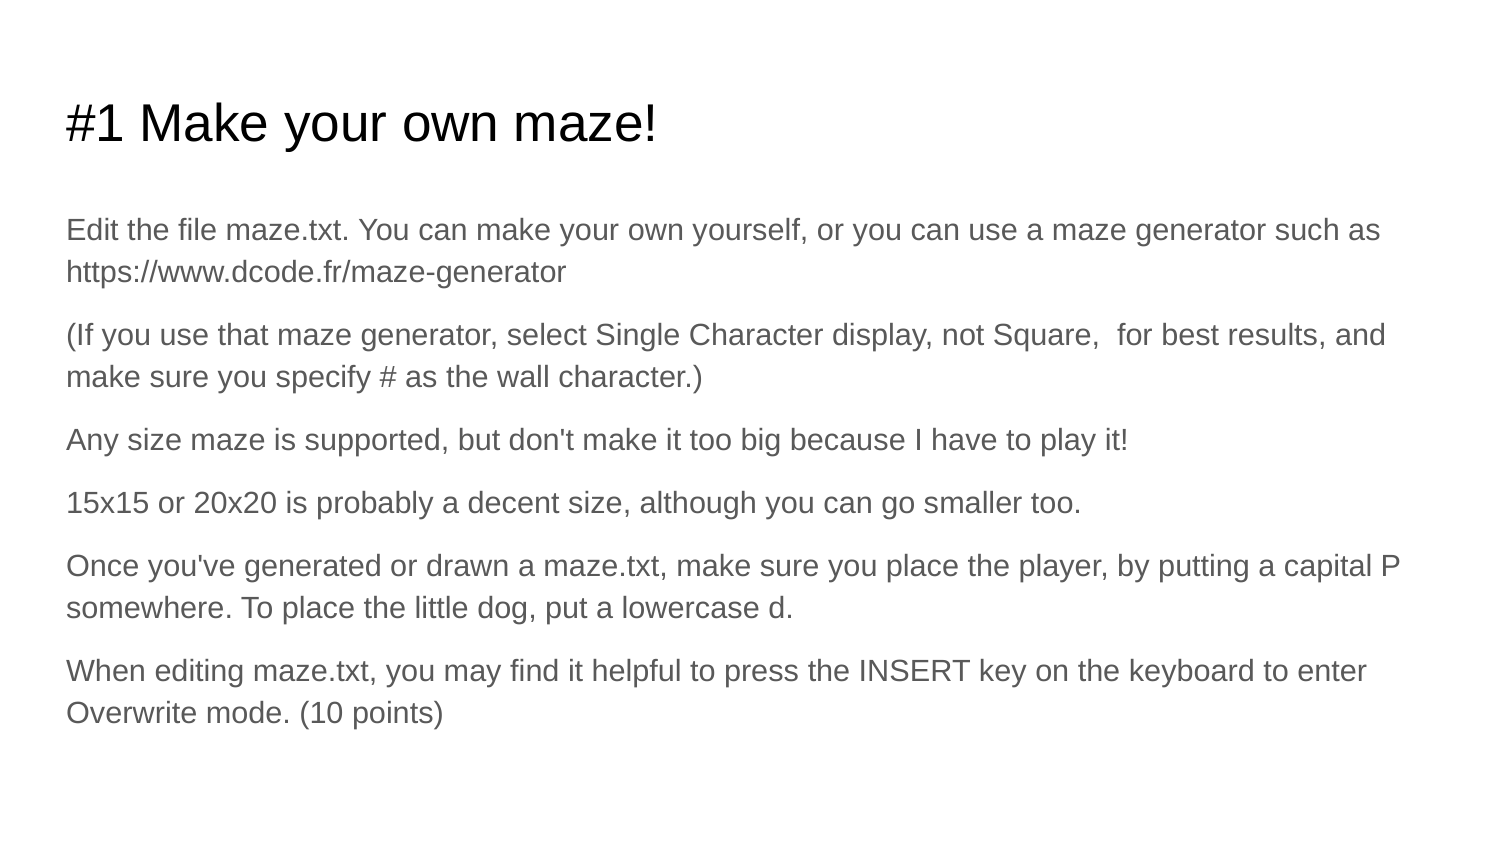

# #1 Make your own maze!
Edit the file maze.txt. You can make your own yourself, or you can use a maze generator such as https://www.dcode.fr/maze-generator
(If you use that maze generator, select Single Character display, not Square,  for best results, and make sure you specify # as the wall character.)
Any size maze is supported, but don't make it too big because I have to play it!
15x15 or 20x20 is probably a decent size, although you can go smaller too.
Once you've generated or drawn a maze.txt, make sure you place the player, by putting a capital P somewhere. To place the little dog, put a lowercase d.
When editing maze.txt, you may find it helpful to press the INSERT key on the keyboard to enter Overwrite mode. (10 points)